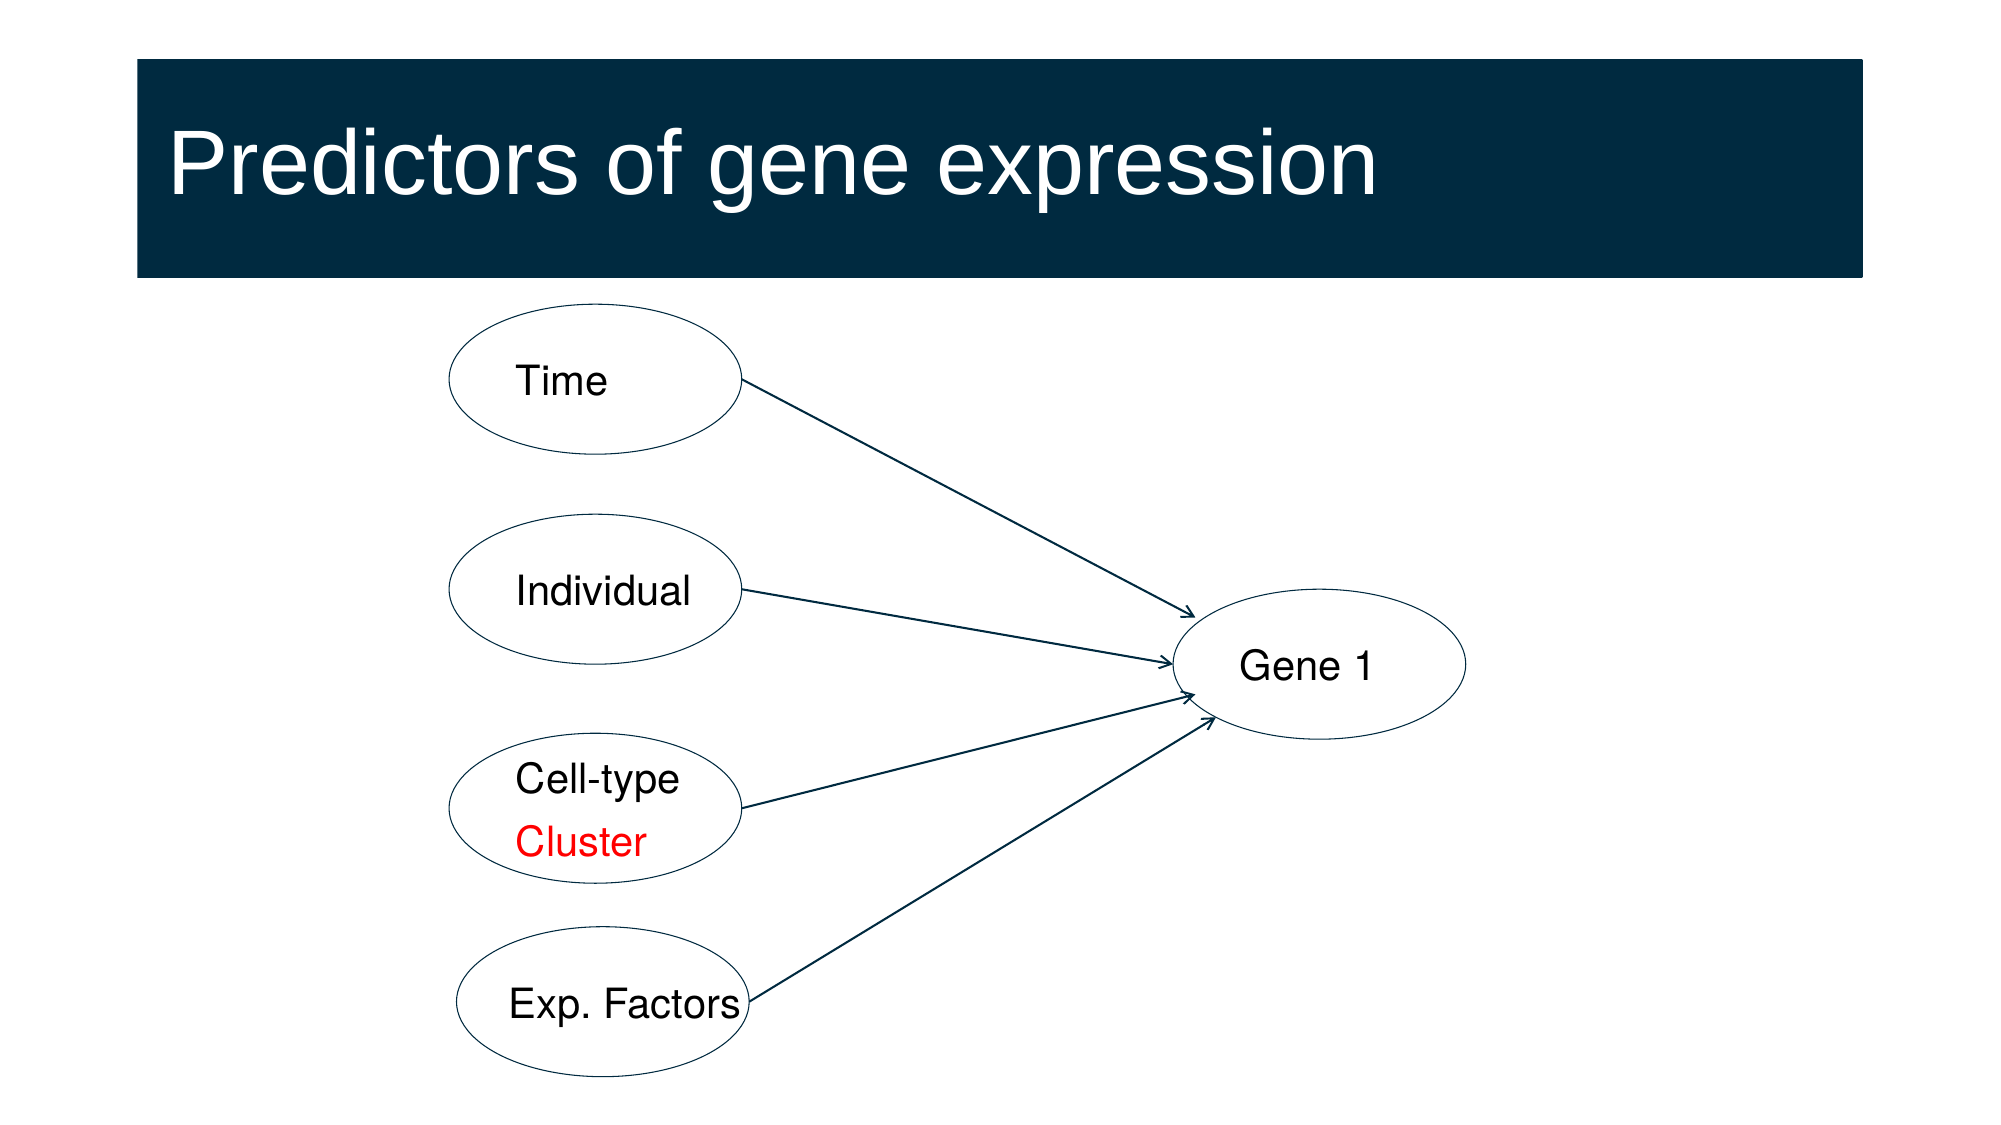

# Predictors of gene expression

Time

Individual

Gene 1

Cell-type
Cluster

Exp. Factors